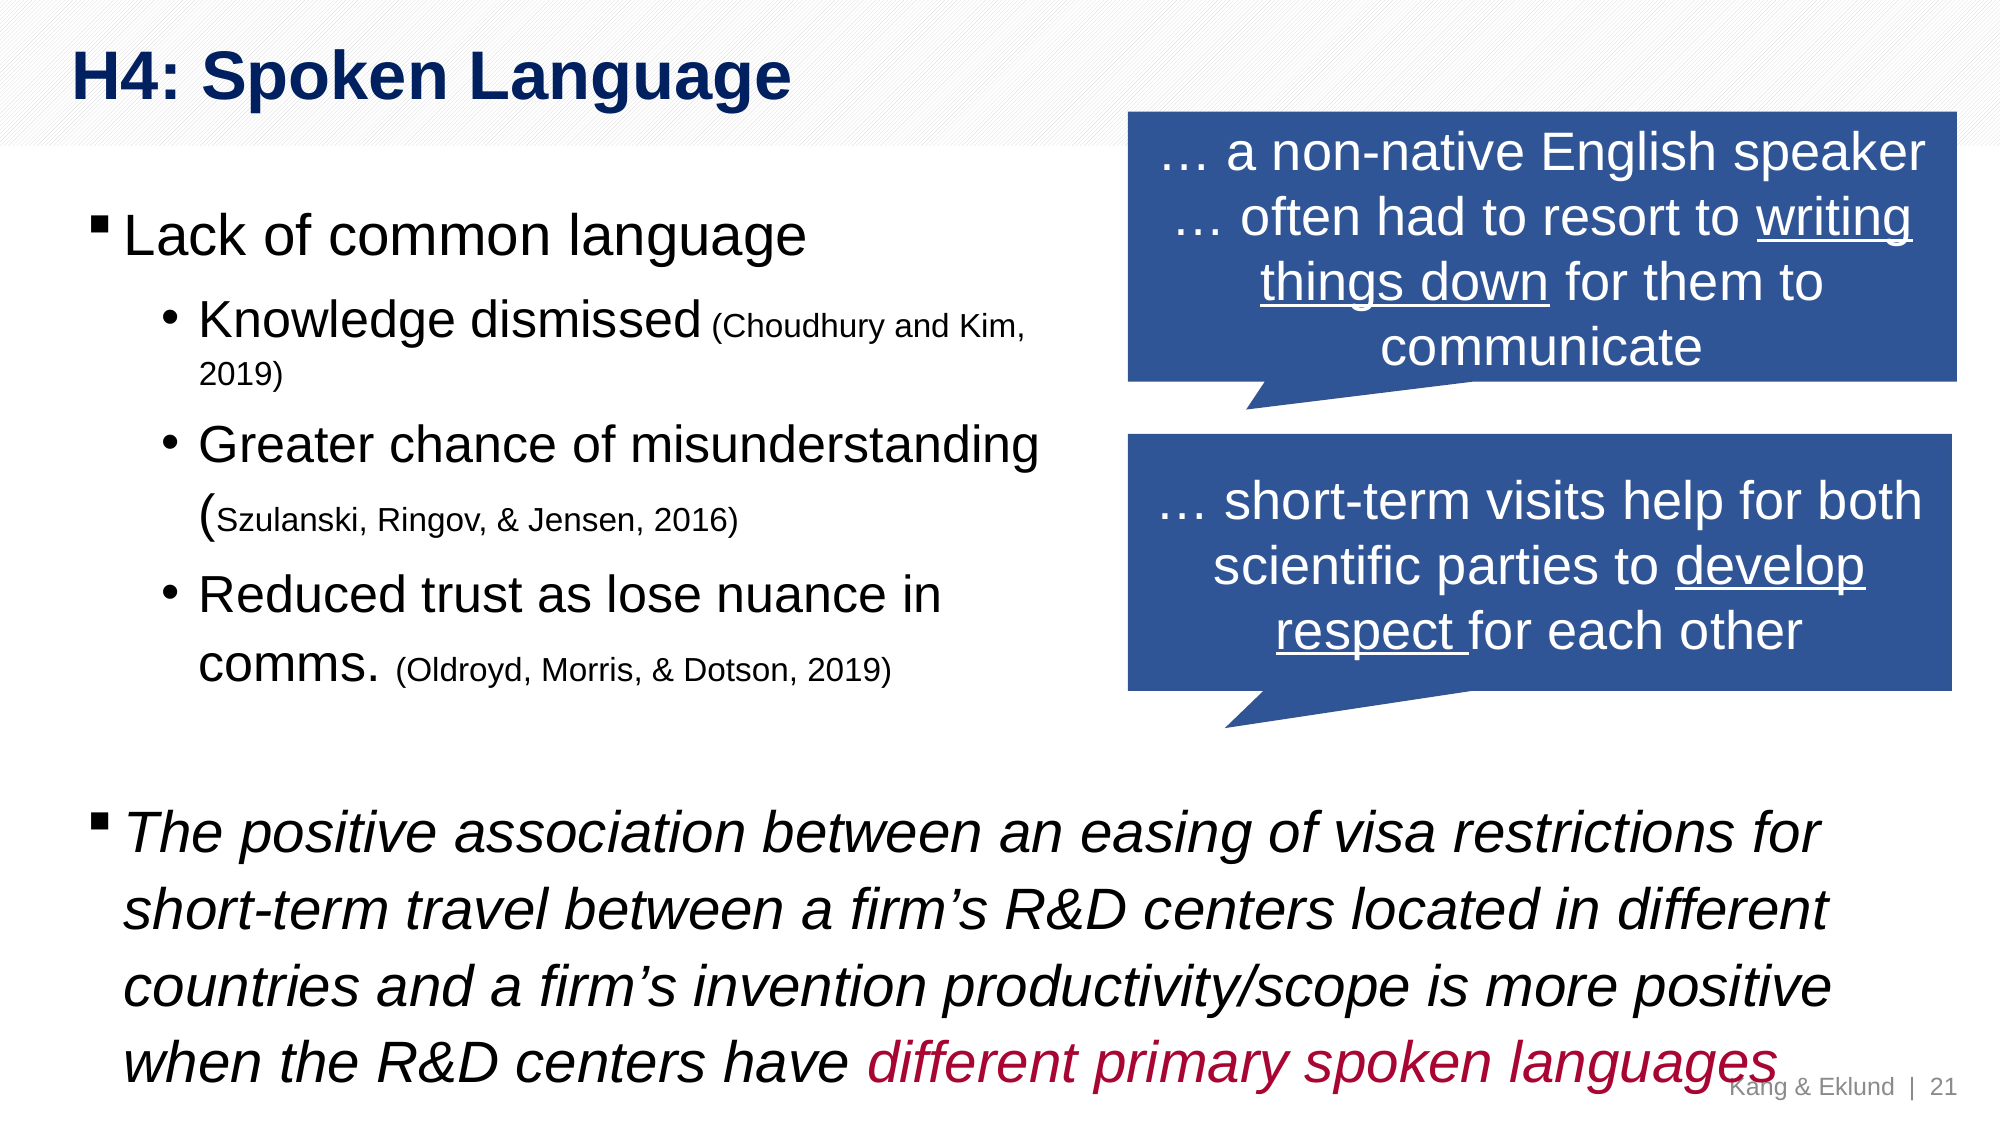

# H4: Spoken Language
… a non-native English speaker … often had to resort to writing things down for them to communicate
Lack of common language
Knowledge dismissed (Choudhury and Kim, 2019)
Greater chance of misunderstanding (Szulanski, Ringov, & Jensen, 2016)
Reduced trust as lose nuance in comms. (Oldroyd, Morris, & Dotson, 2019)

… short-term visits help for both scientific parties to develop respect for each other
The positive association between an easing of visa restrictions for short-term travel between a firm’s R&D centers located in different countries and a firm’s invention productivity/scope is more positive when the R&D centers have different primary spoken languages
Kang & Eklund  |  21